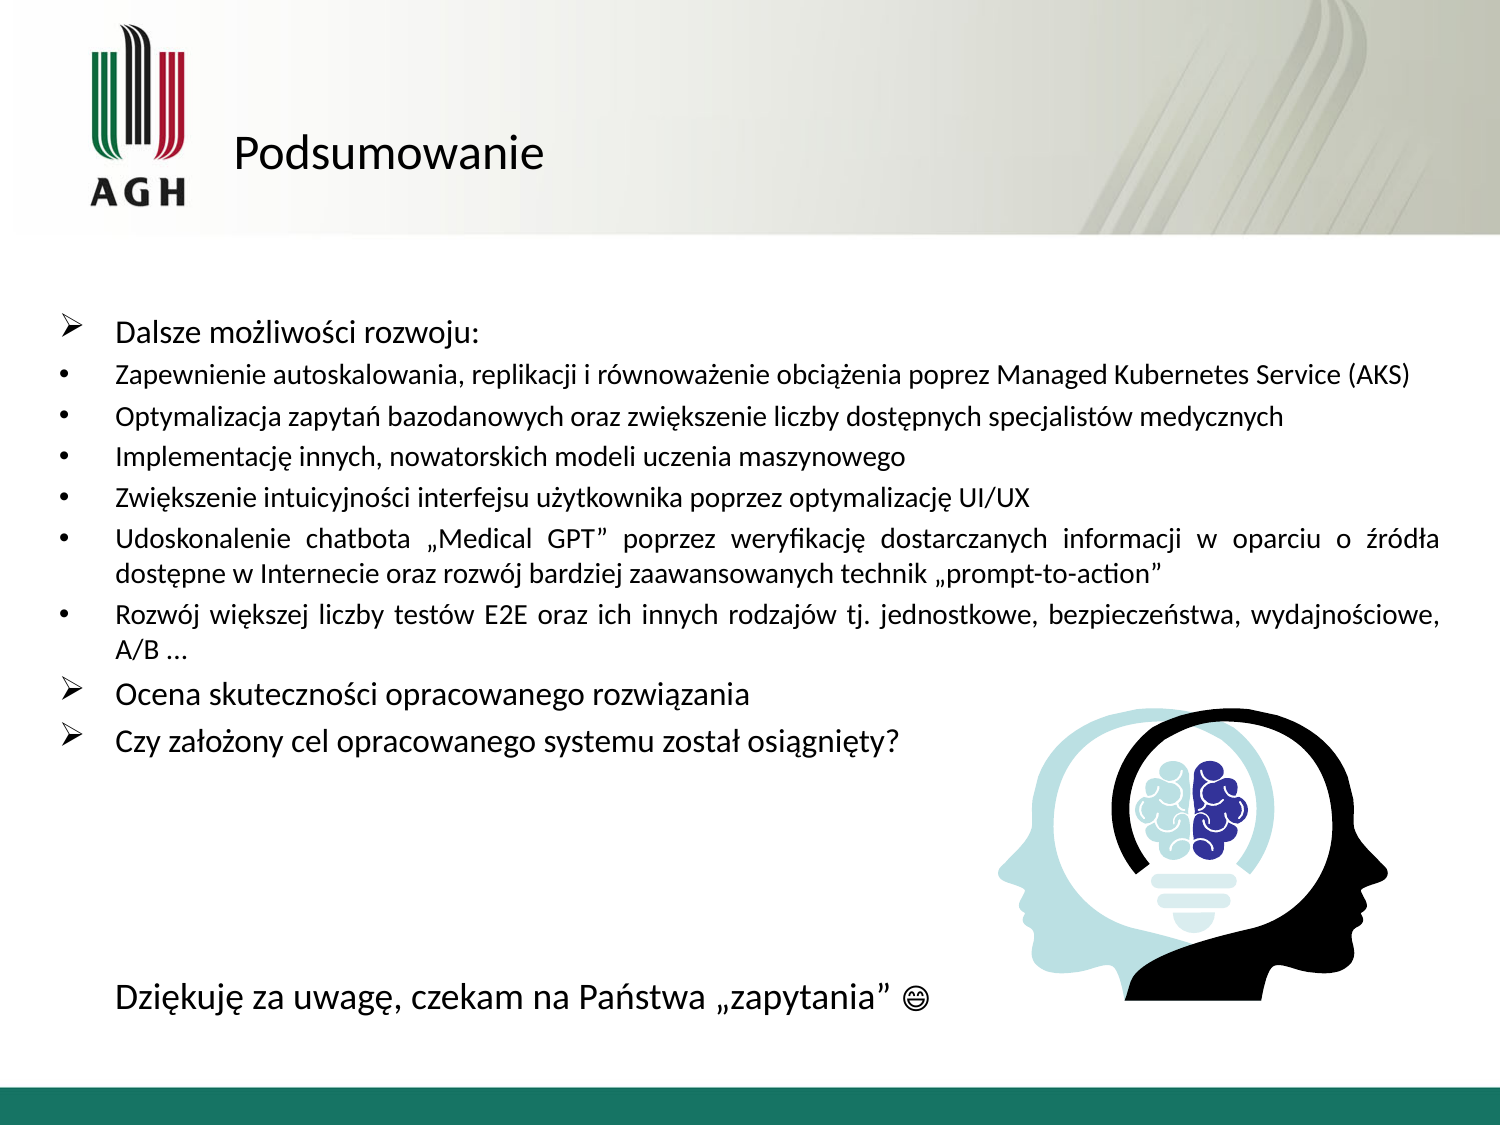

Podsumowanie
Dalsze możliwości rozwoju:
Zapewnienie autoskalowania, replikacji i równoważenie obciążenia poprez Managed Kubernetes Service (AKS)
Optymalizacja zapytań bazodanowych oraz zwiększenie liczby dostępnych specjalistów medycznych
Implementację innych, nowatorskich modeli uczenia maszynowego
Zwiększenie intuicyjności interfejsu użytkownika poprzez optymalizację UI/UX
Udoskonalenie chatbota „Medical GPT” poprzez weryfikację dostarczanych informacji w oparciu o źródła dostępne w Internecie oraz rozwój bardziej zaawansowanych technik „prompt-to-action”
Rozwój większej liczby testów E2E oraz ich innych rodzajów tj. jednostkowe, bezpieczeństwa, wydajnościowe, A/B ...
Ocena skuteczności opracowanego rozwiązania
Czy założony cel opracowanego systemu został osiągnięty?

Dziękuję za uwagę, czekam na Państwa „zapytania” 😄